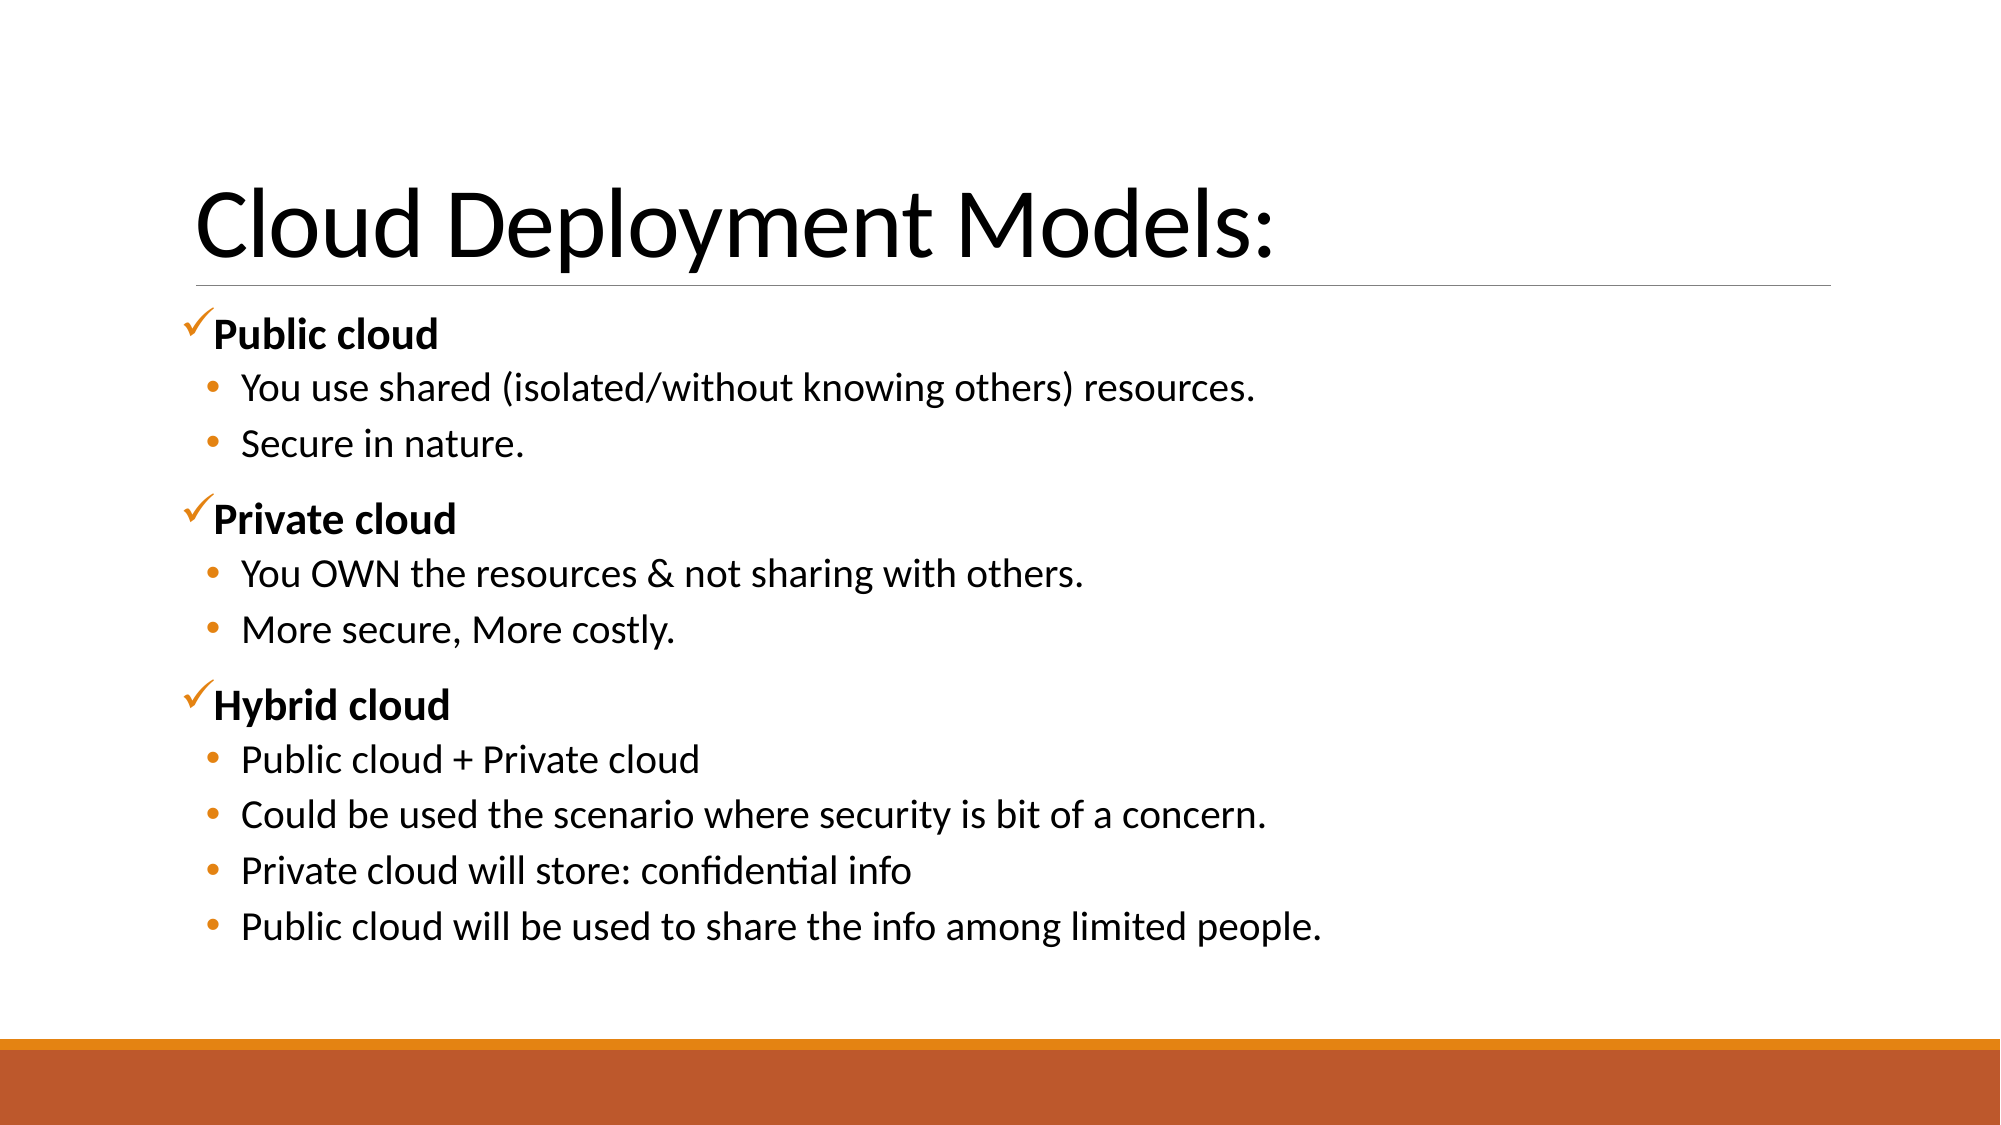

# Cloud Deployment Models:
Public cloud
You use shared (isolated/without knowing others) resources.
Secure in nature.
Private cloud
You OWN the resources & not sharing with others.
More secure, More costly.
Hybrid cloud
Public cloud + Private cloud
Could be used the scenario where security is bit of a concern.
Private cloud will store: confidential info
Public cloud will be used to share the info among limited people.